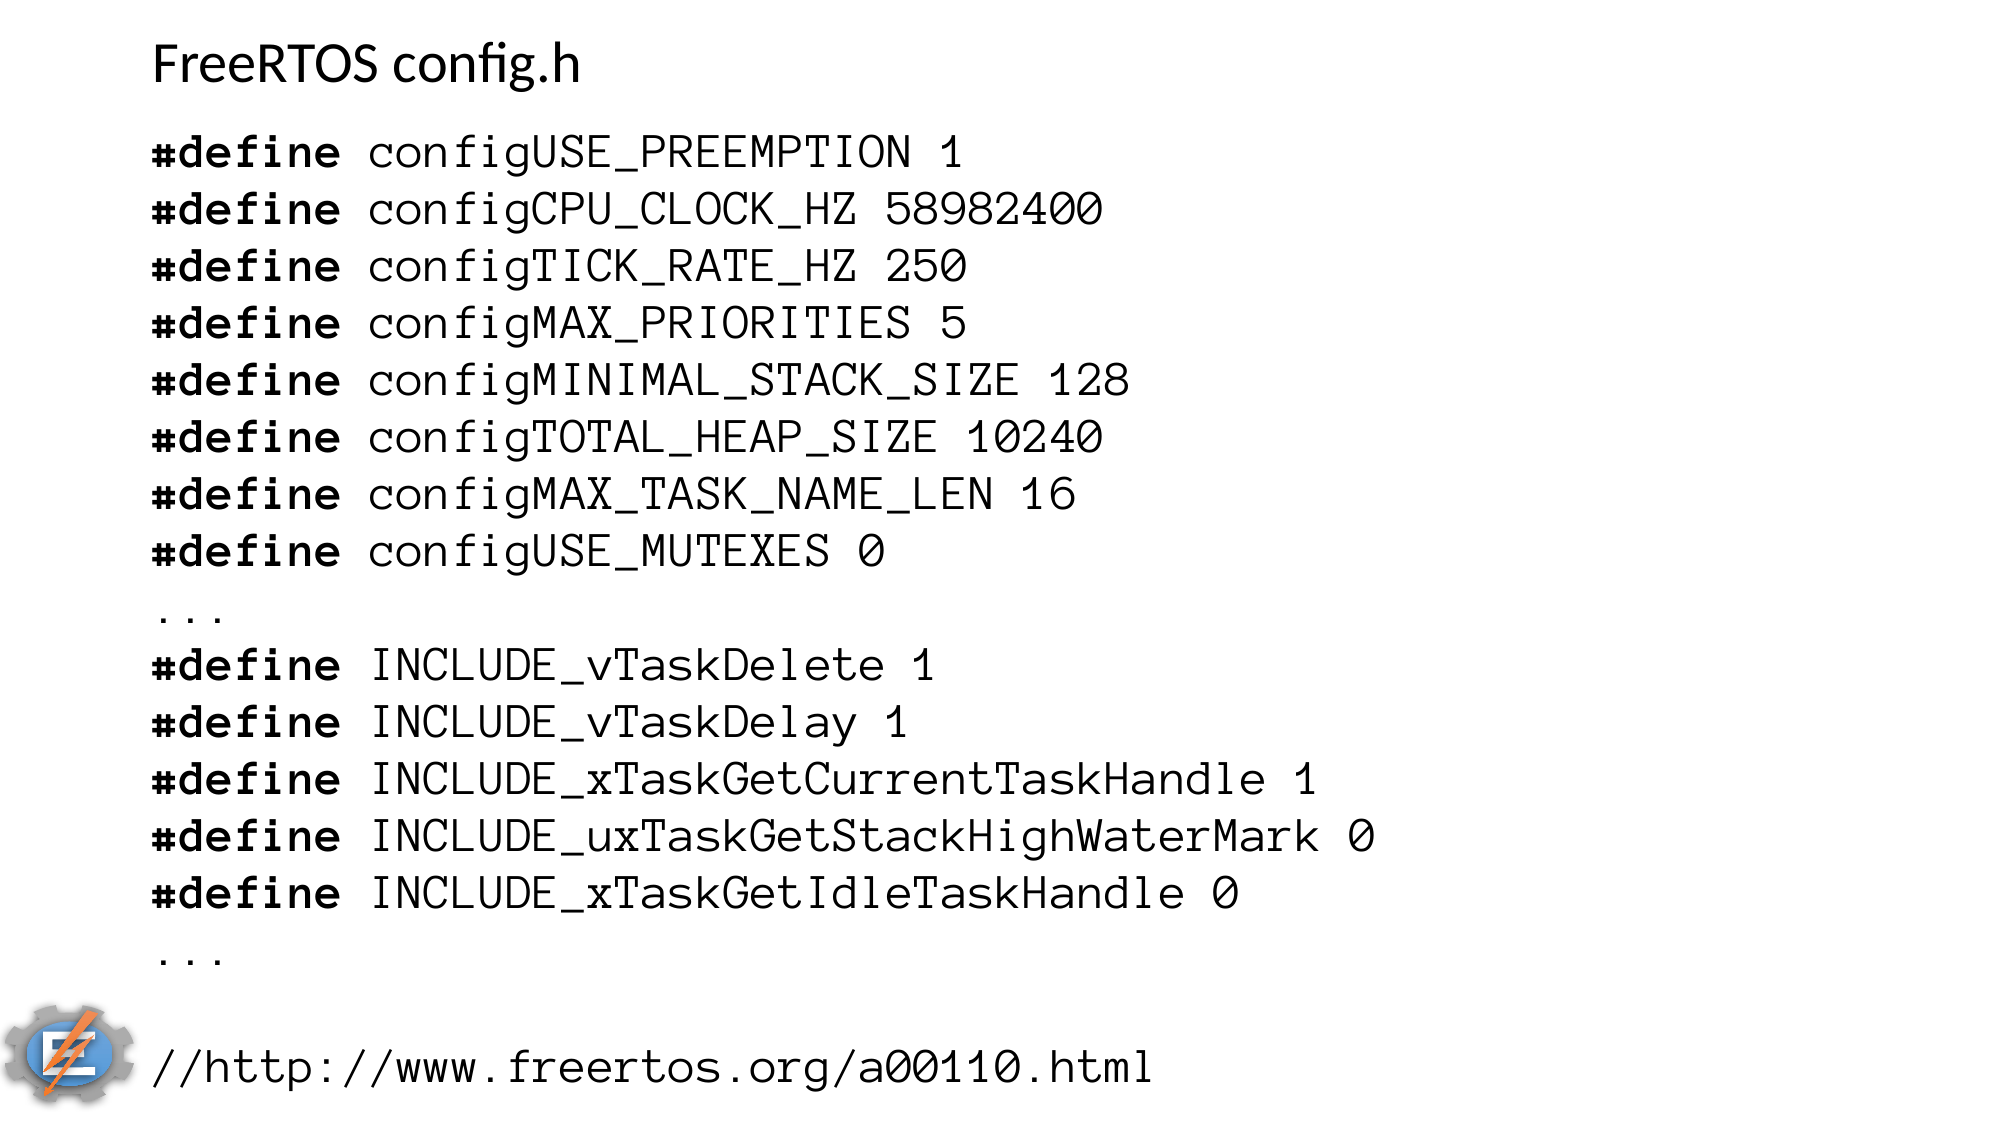

# FreeRTOS config.h
#define configUSE_PREEMPTION 1
#define configCPU_CLOCK_HZ 58982400
#define configTICK_RATE_HZ 250
#define configMAX_PRIORITIES 5
#define configMINIMAL_STACK_SIZE 128
#define configTOTAL_HEAP_SIZE 10240
#define configMAX_TASK_NAME_LEN 16
#define configUSE_MUTEXES 0
...
#define INCLUDE_vTaskDelete 1
#define INCLUDE_vTaskDelay 1
#define INCLUDE_xTaskGetCurrentTaskHandle 1
#define INCLUDE_uxTaskGetStackHighWaterMark 0
#define INCLUDE_xTaskGetIdleTaskHandle 0
...
//http://www.freertos.org/a00110.html